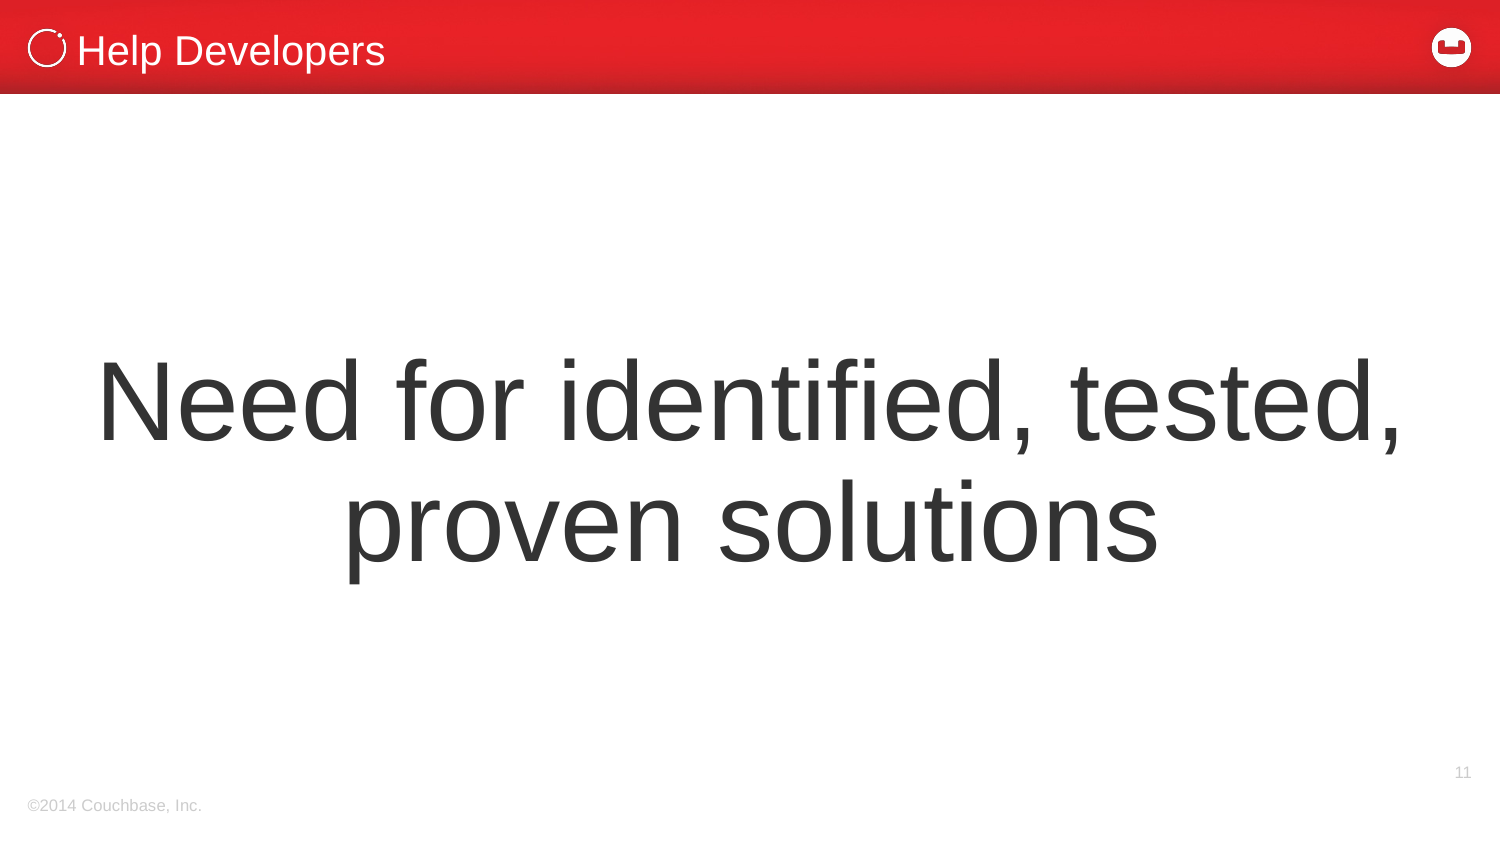

# Help Developers
Need for identified, tested, proven solutions
11
©2014 Couchbase, Inc.